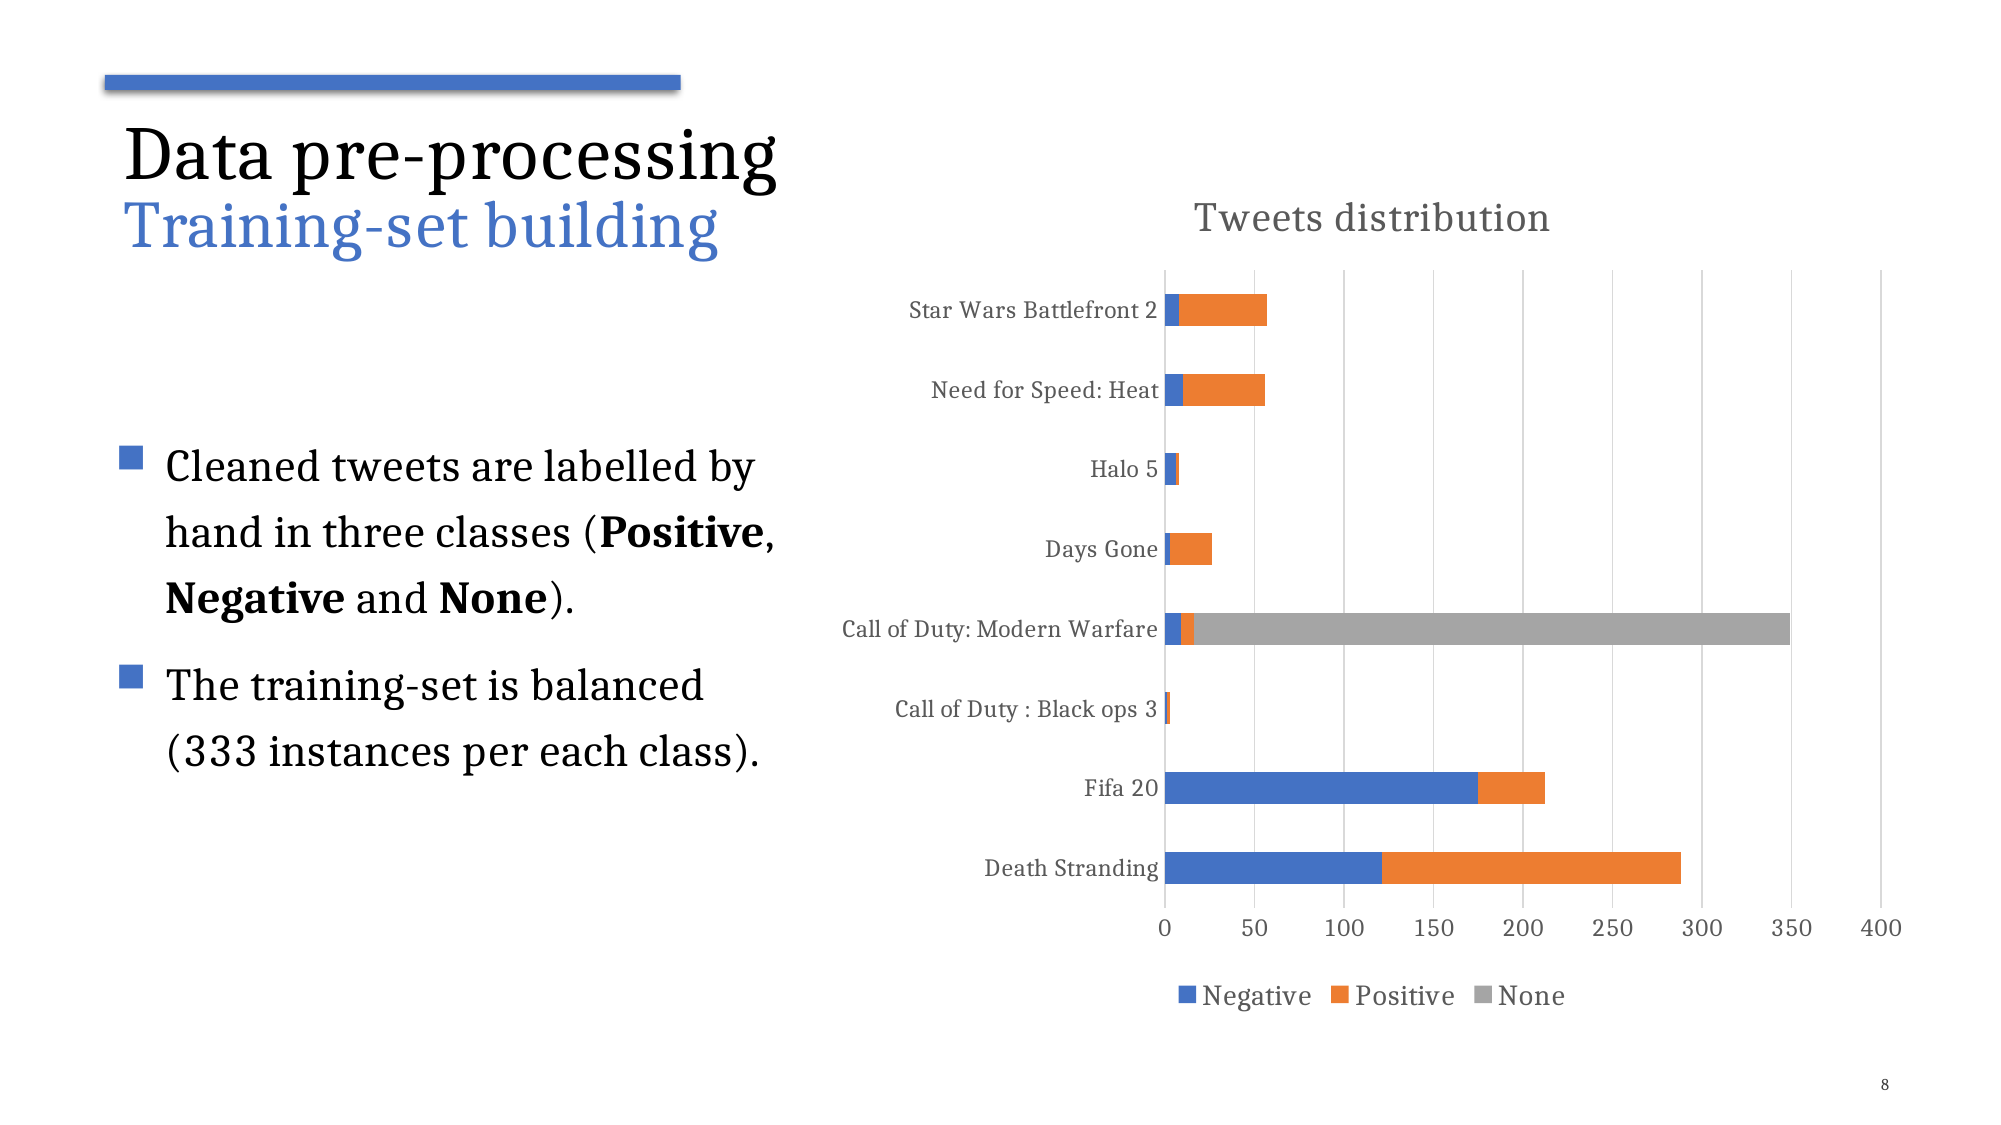

Data pre-processing

### Chart: Tweets distribution

| Category | Negative | Positive | None |
|---|---|---|---|
| Death Stranding | 121.0 | 167.0 | 0.0 |
| Fifa 20 | 175.0 | 37.0 | 0.0 |
| Call of Duty : Black ops 3 | 1.0 | 2.0 | 0.0 |
| Call of Duty: Modern Warfare | 9.0 | 7.0 | 333.0 |
| Days Gone | 3.0 | 23.0 | 0.0 |
| Halo 5 | 6.0 | 2.0 | 0.0 |
| Need for Speed: Heat | 10.0 | 46.0 | 0.0 |
| Star Wars Battlefront 2 | 8.0 | 49.0 | 0.0 |
Training-set building
Cleaned tweets are labelled by hand in three classes (Positive, Negative and None).
The training-set is balanced (333 instances per each class).

8